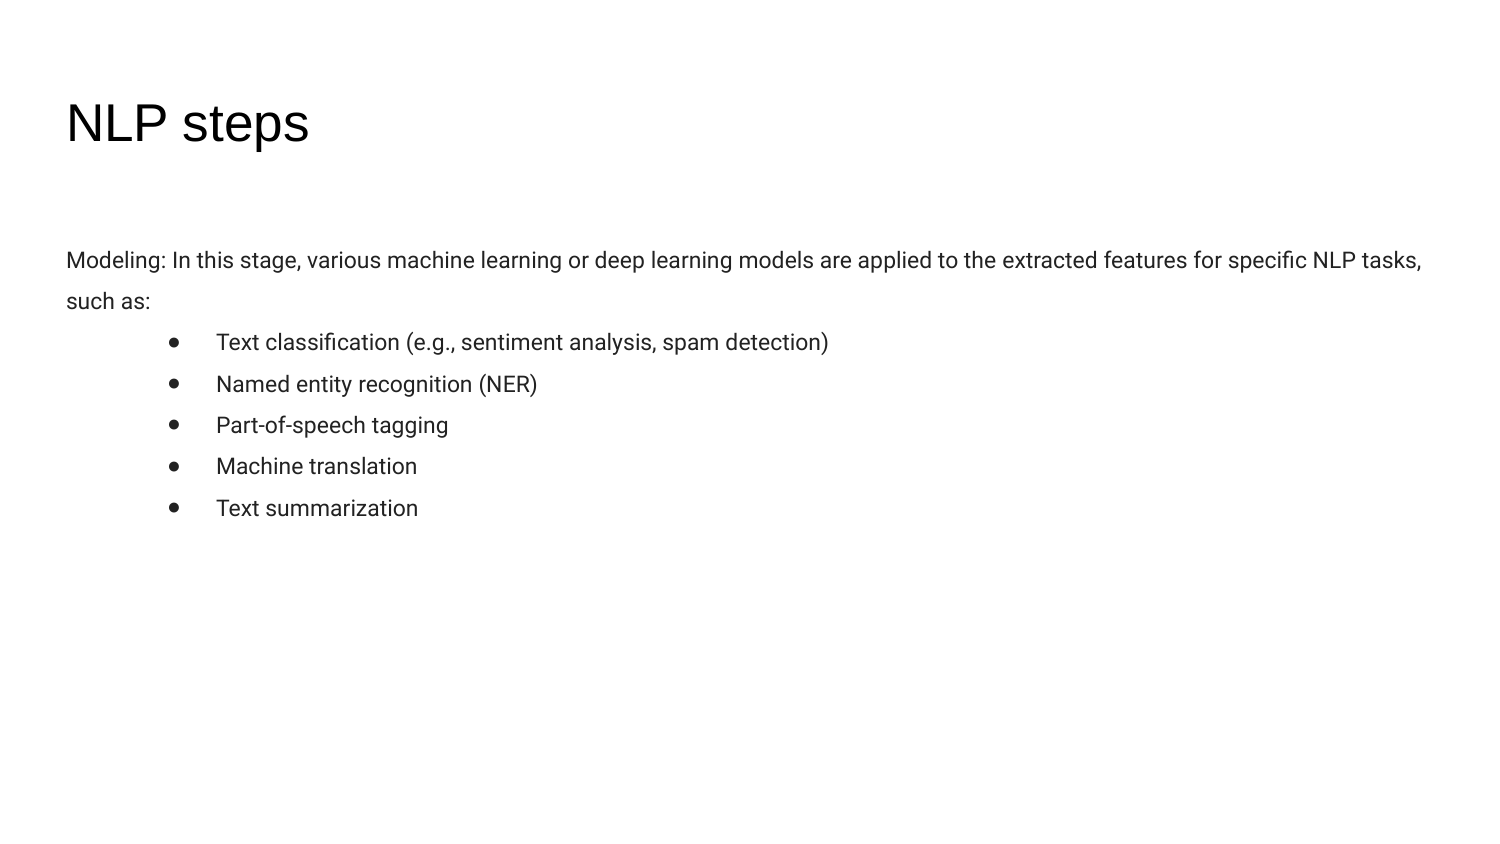

# NLP steps

Modeling: In this stage, various machine learning or deep learning models are applied to the extracted features for specific NLP tasks, such as:
Text classification (e.g., sentiment analysis, spam detection)
Named entity recognition (NER)
Part-of-speech tagging
Machine translation
Text summarization